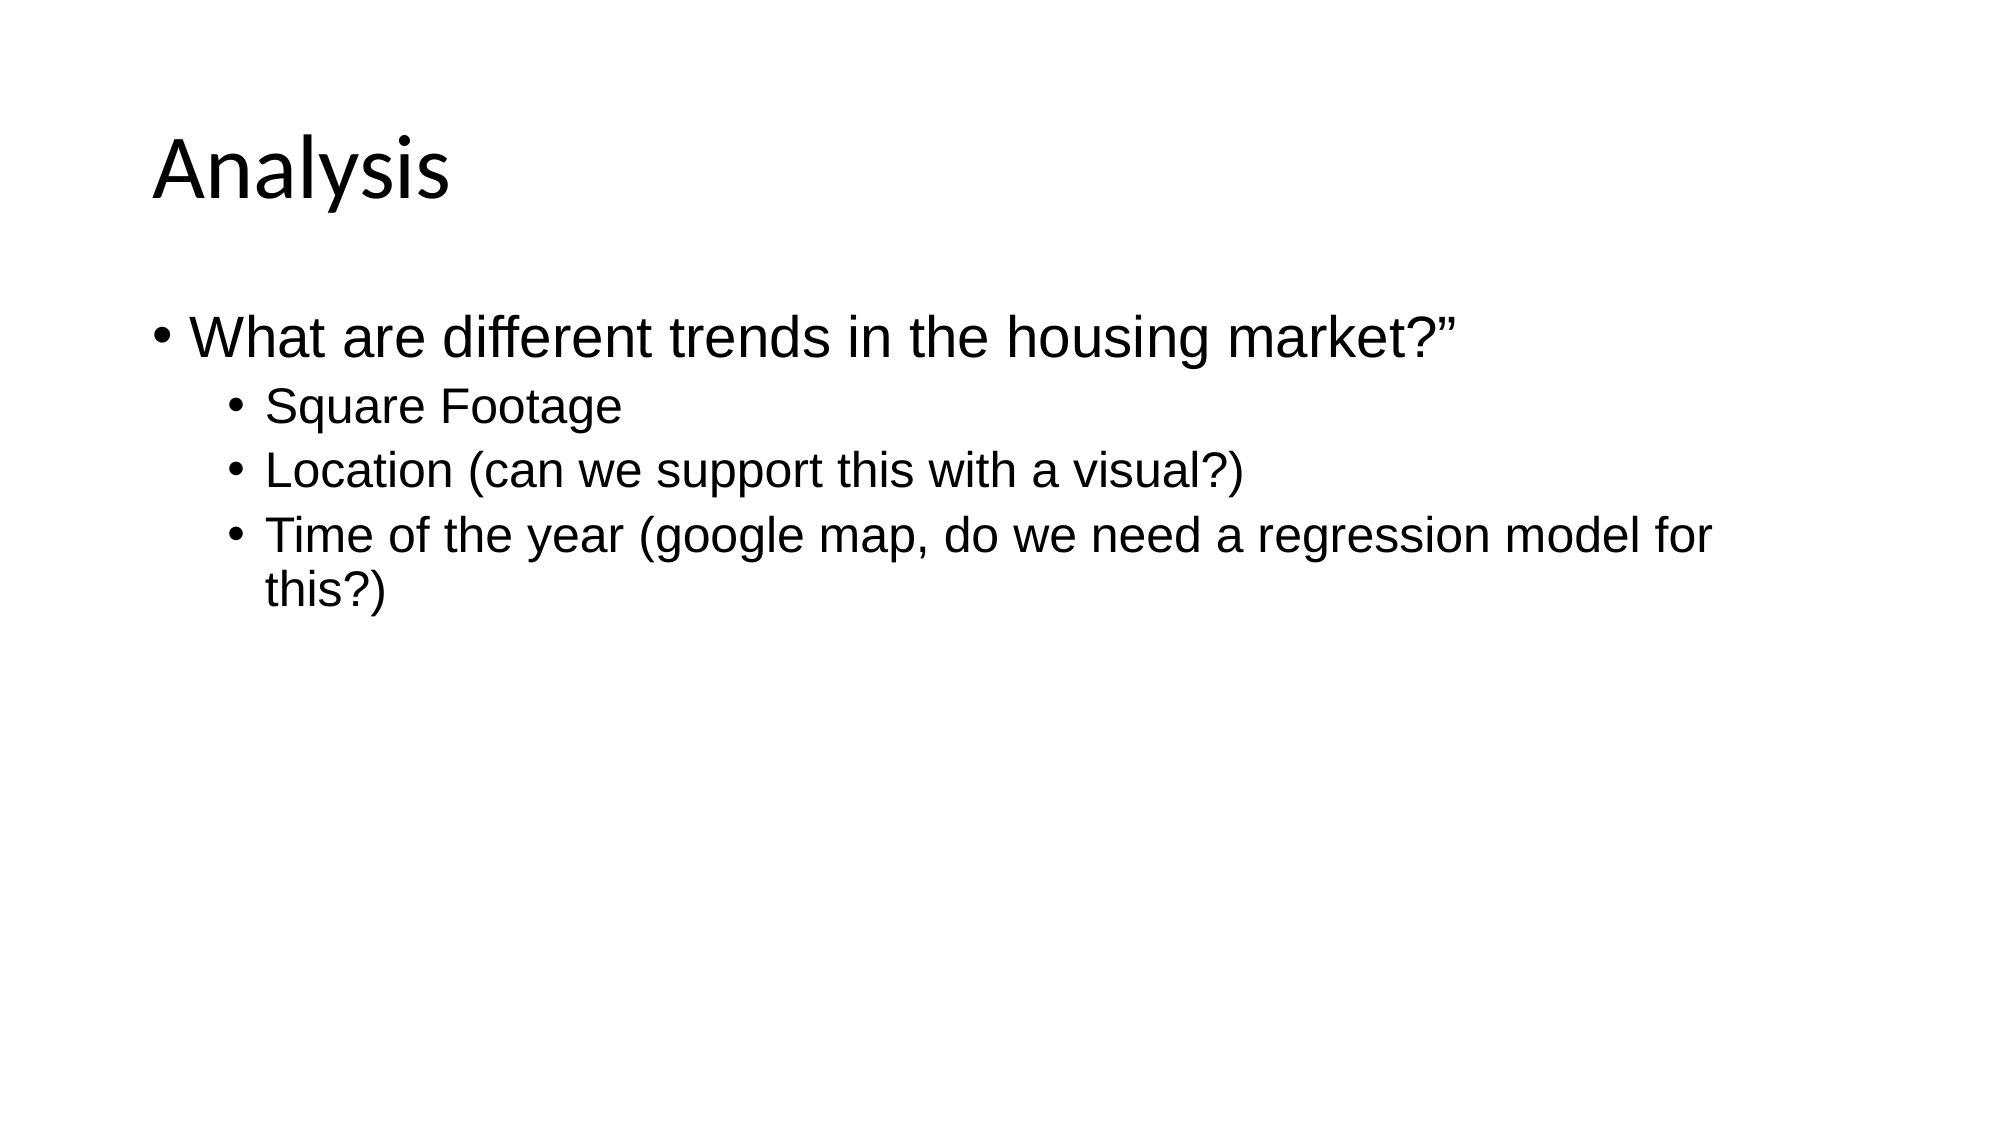

# Analysis
What are different trends in the housing market?”
Square Footage
Location (can we support this with a visual?)
Time of the year (google map, do we need a regression model for this?)